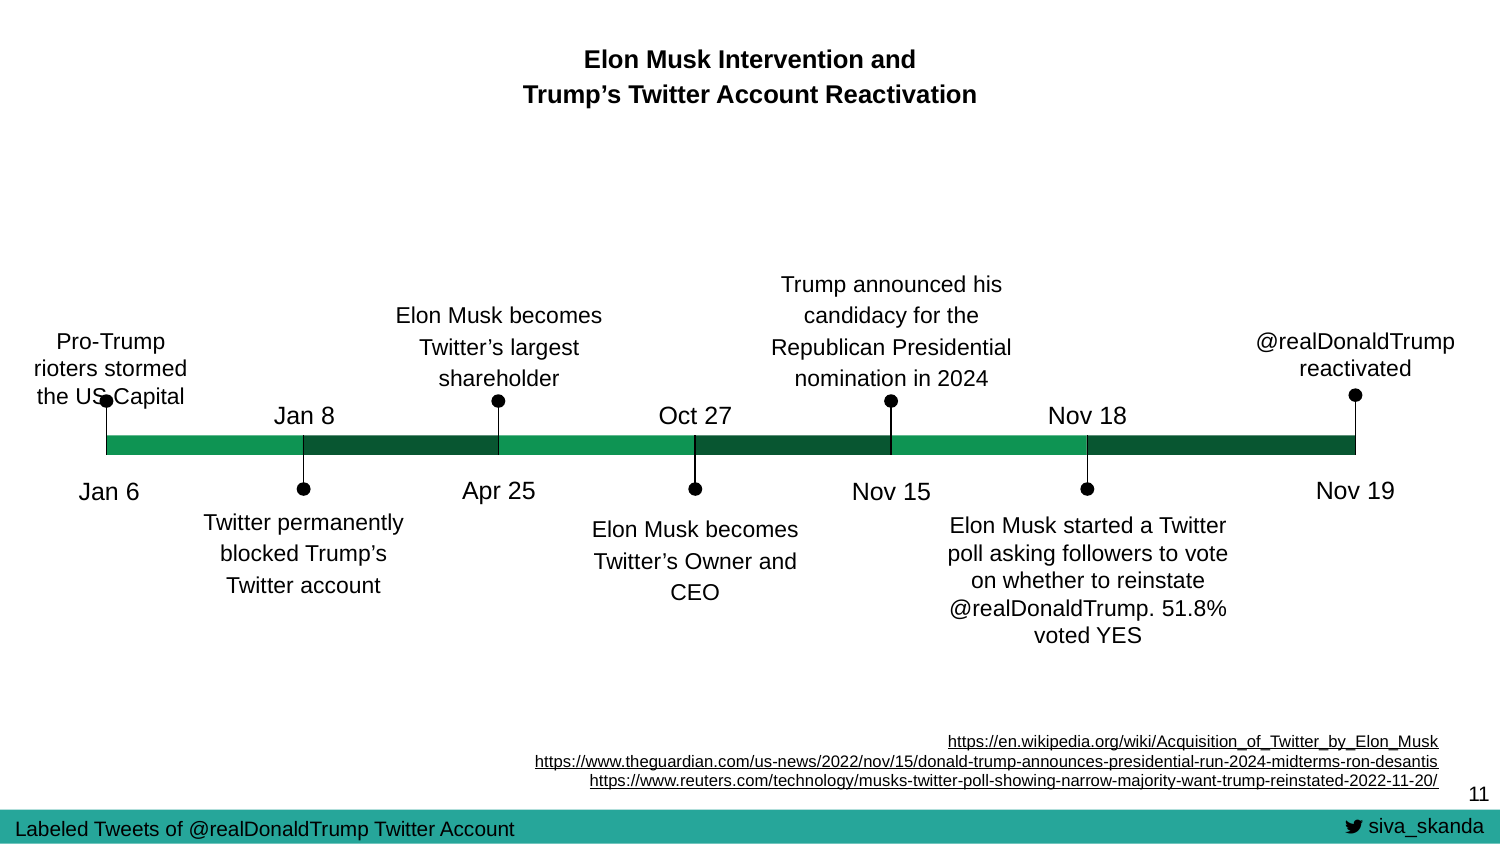

# Elon Musk Intervention and
Trump’s Twitter Account Reactivation

Trump announced his candidacy for the Republican Presidential nomination in 2024

Nov 15
Elon Musk becomes Twitter’s largest shareholder

Apr 25
Pro-Trump rioters stormed the US Capital

Jan 6
@realDonaldTrump reactivated
Jan 8

Twitter permanently blocked Trump’s Twitter account

Oct 27

Elon Musk becomes Twitter’s Owner and CEO

Nov 18

Elon Musk started a Twitter poll asking followers to vote on whether to reinstate @realDonaldTrump. 51.8% voted YES

Nov 19
https://en.wikipedia.org/wiki/Acquisition_of_Twitter_by_Elon_Musk
https://www.theguardian.com/us-news/2022/nov/15/donald-trump-announces-presidential-run-2024-midterms-ron-desantis
https://www.reuters.com/technology/musks-twitter-poll-showing-narrow-majority-want-trump-reinstated-2022-11-20/

11